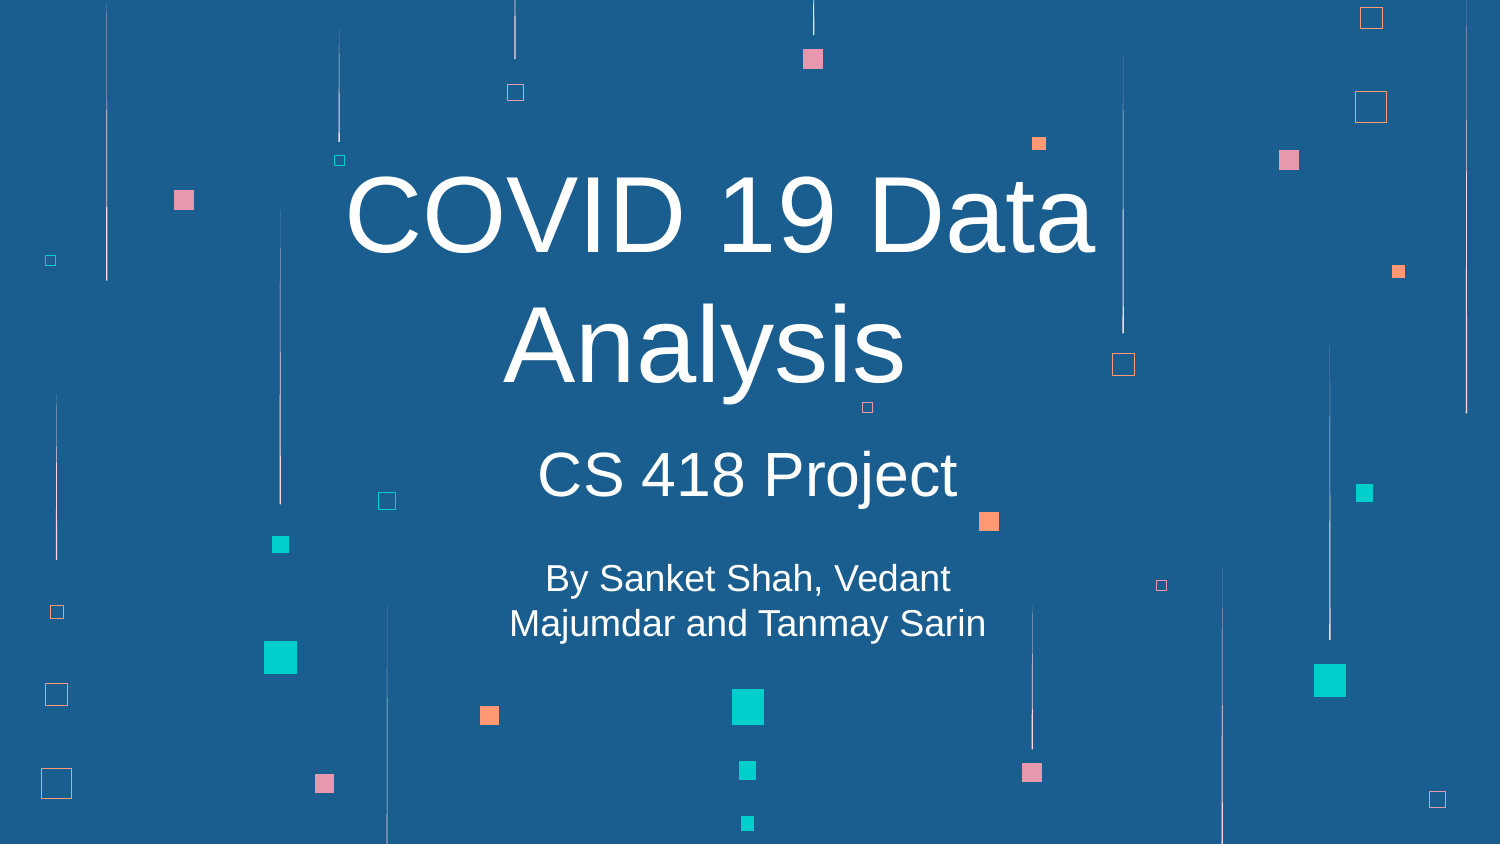

# COVID 19 Data Analysis

CS 418 Project

By Sanket Shah, Vedant Majumdar and Tanmay Sarin